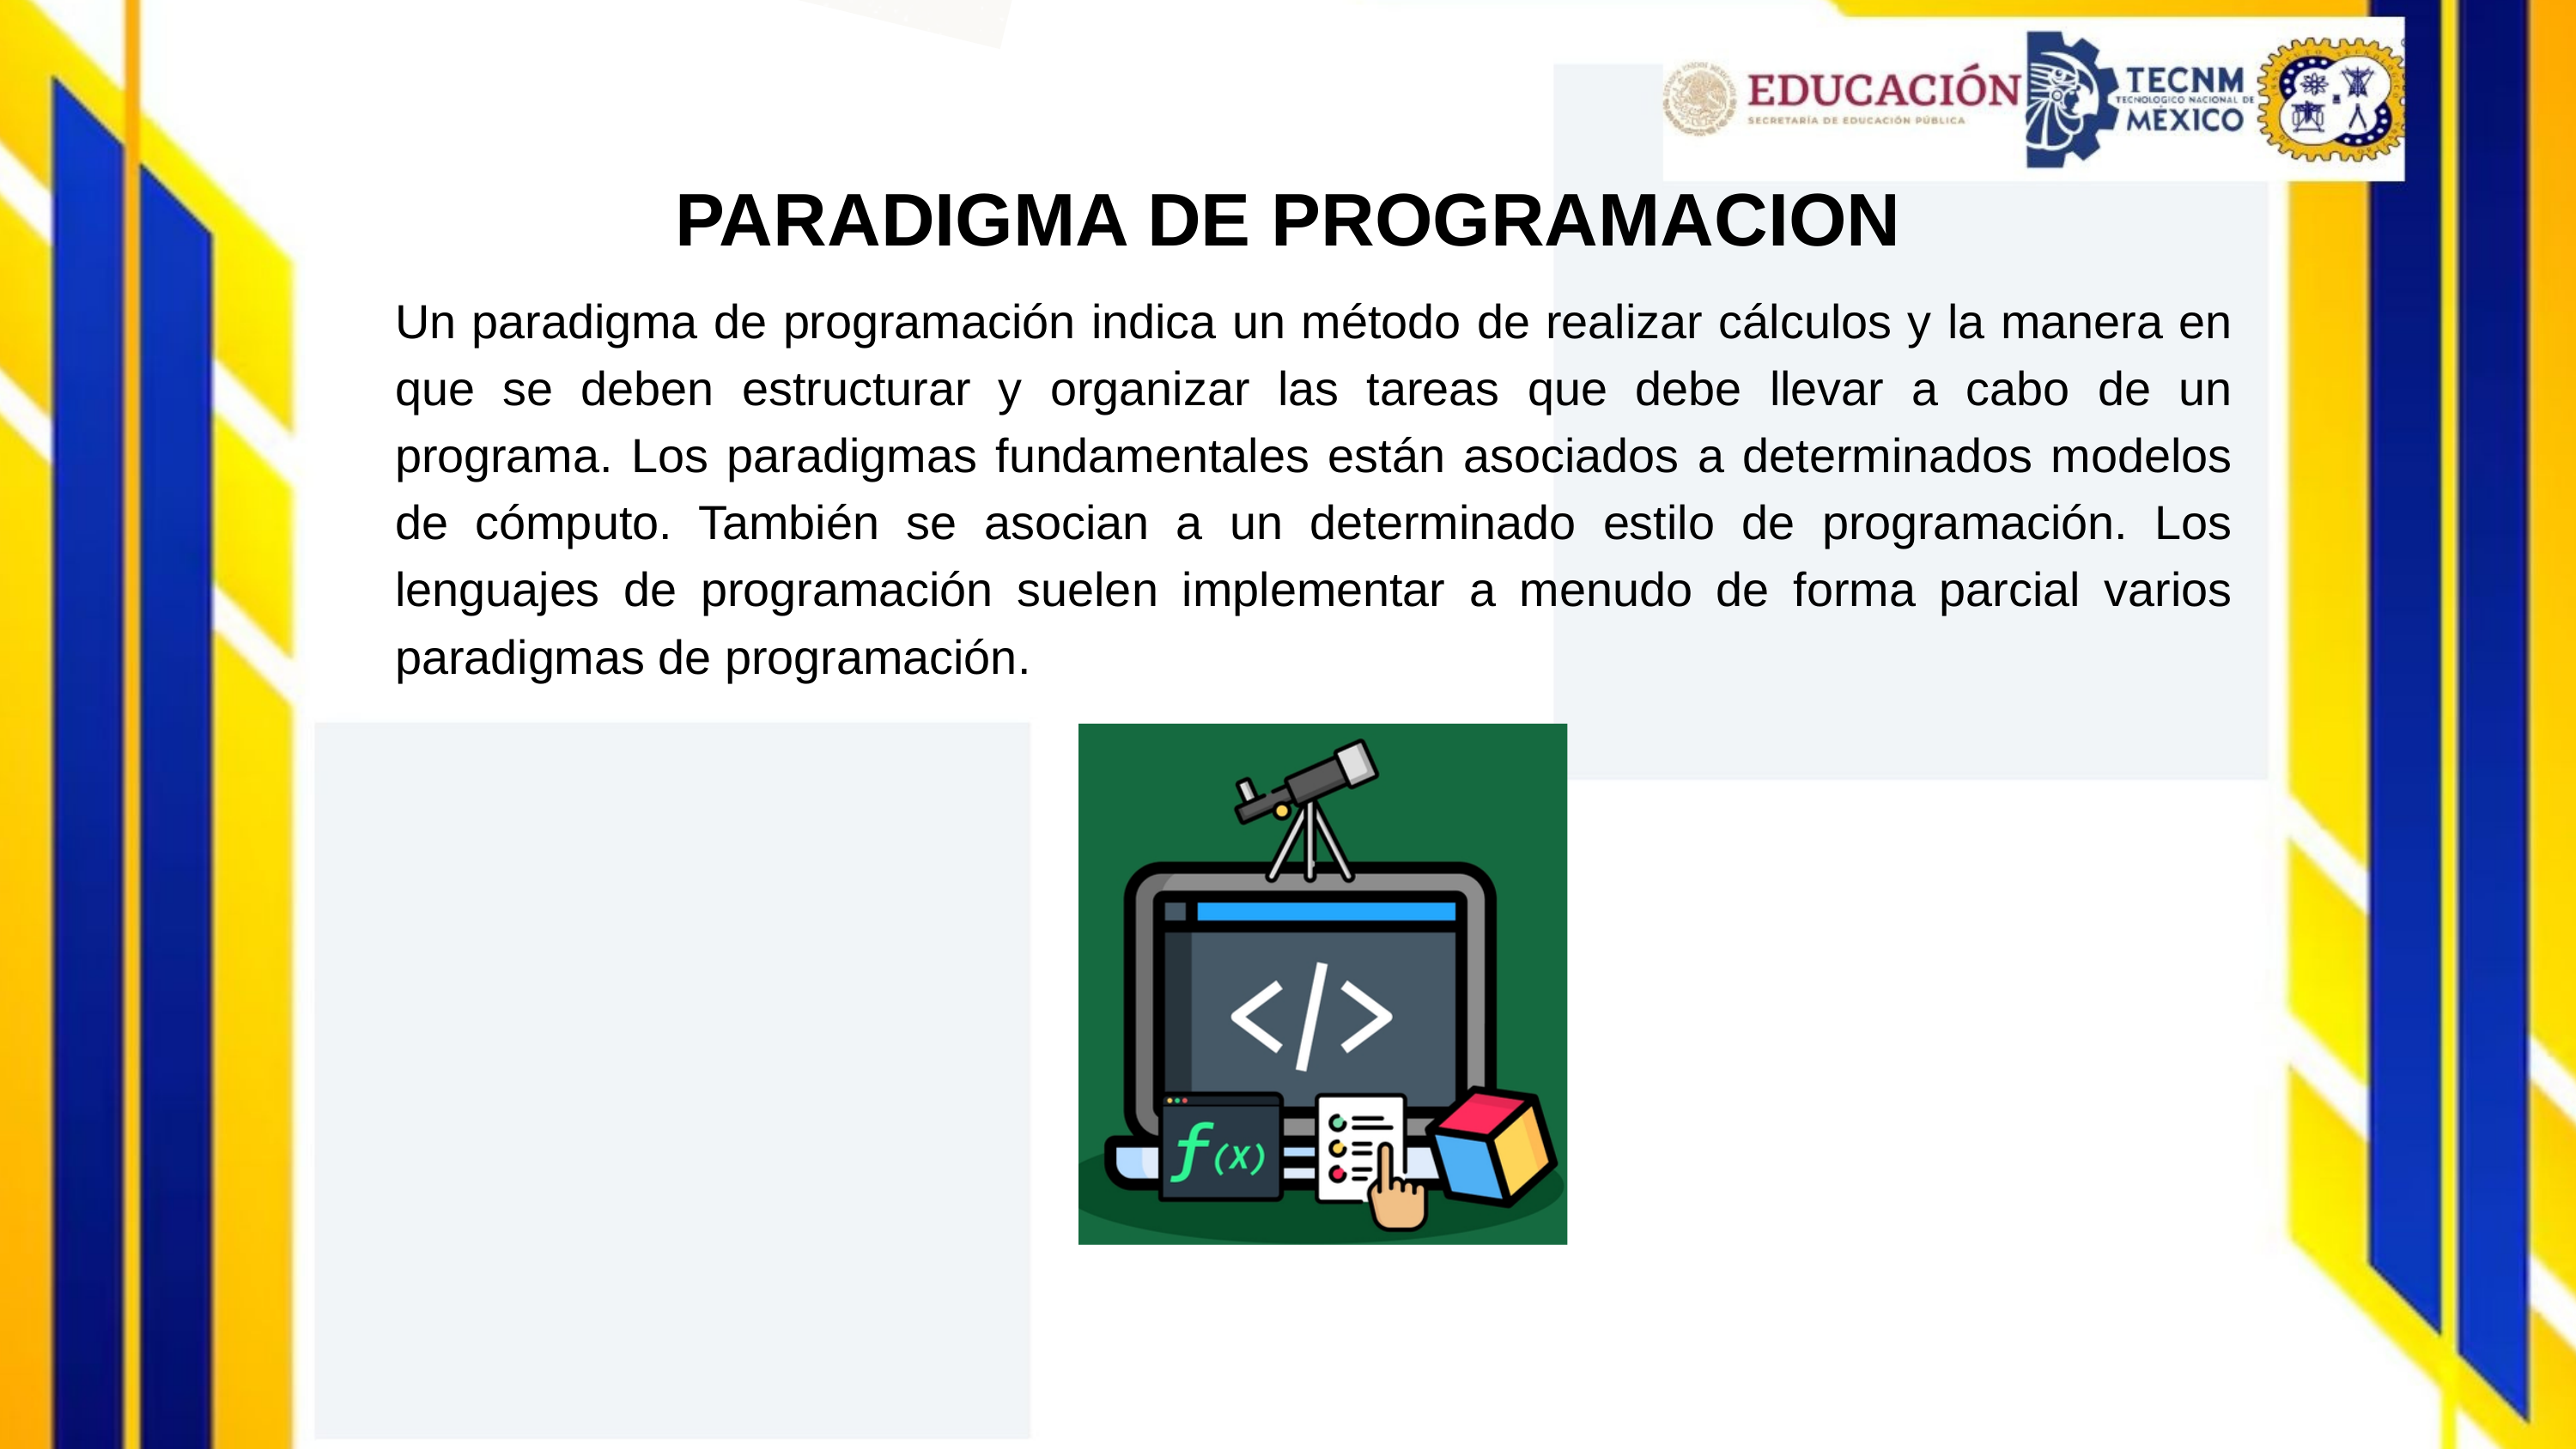

PARADIGMA DE PROGRAMACION
Un paradigma de programación indica un método de realizar cálculos y la manera en que se deben estructurar y organizar las tareas que debe llevar a cabo de un programa. Los paradigmas fundamentales están asociados a determinados modelos de cómputo. También se asocian a un determinado estilo de programación. Los lenguajes de programación suelen implementar a menudo de forma parcial varios paradigmas de programación.